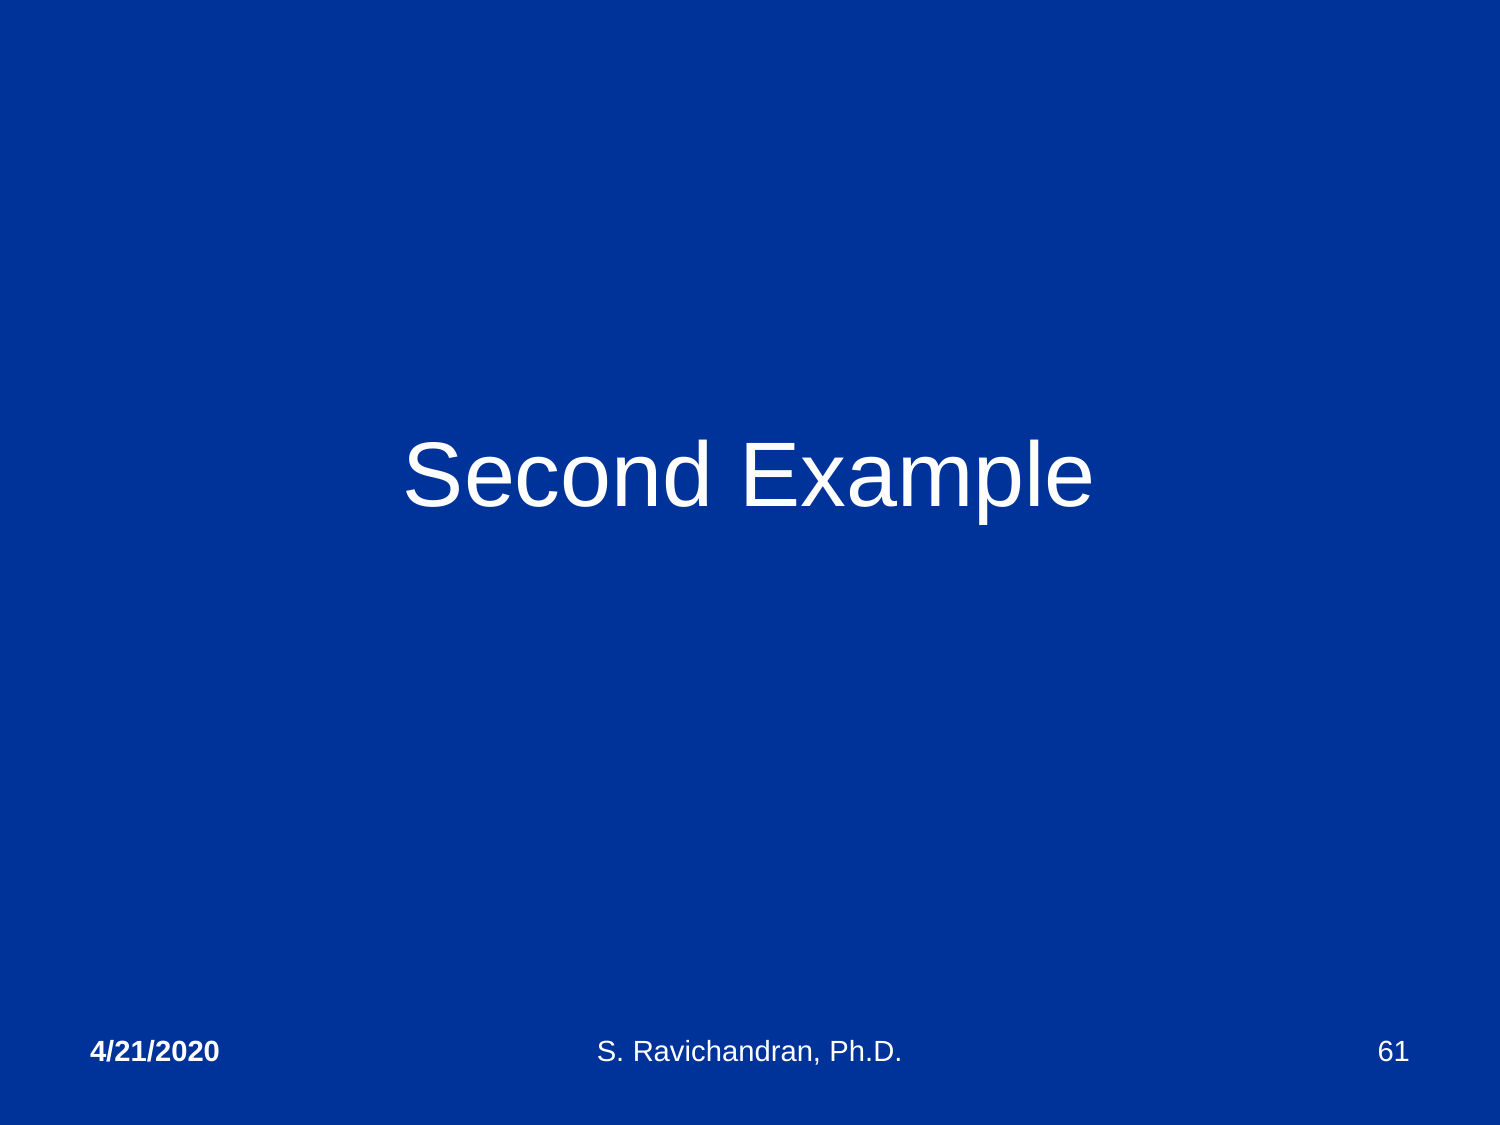

# Second Example

4/21/2020
S. Ravichandran, Ph.D.
61